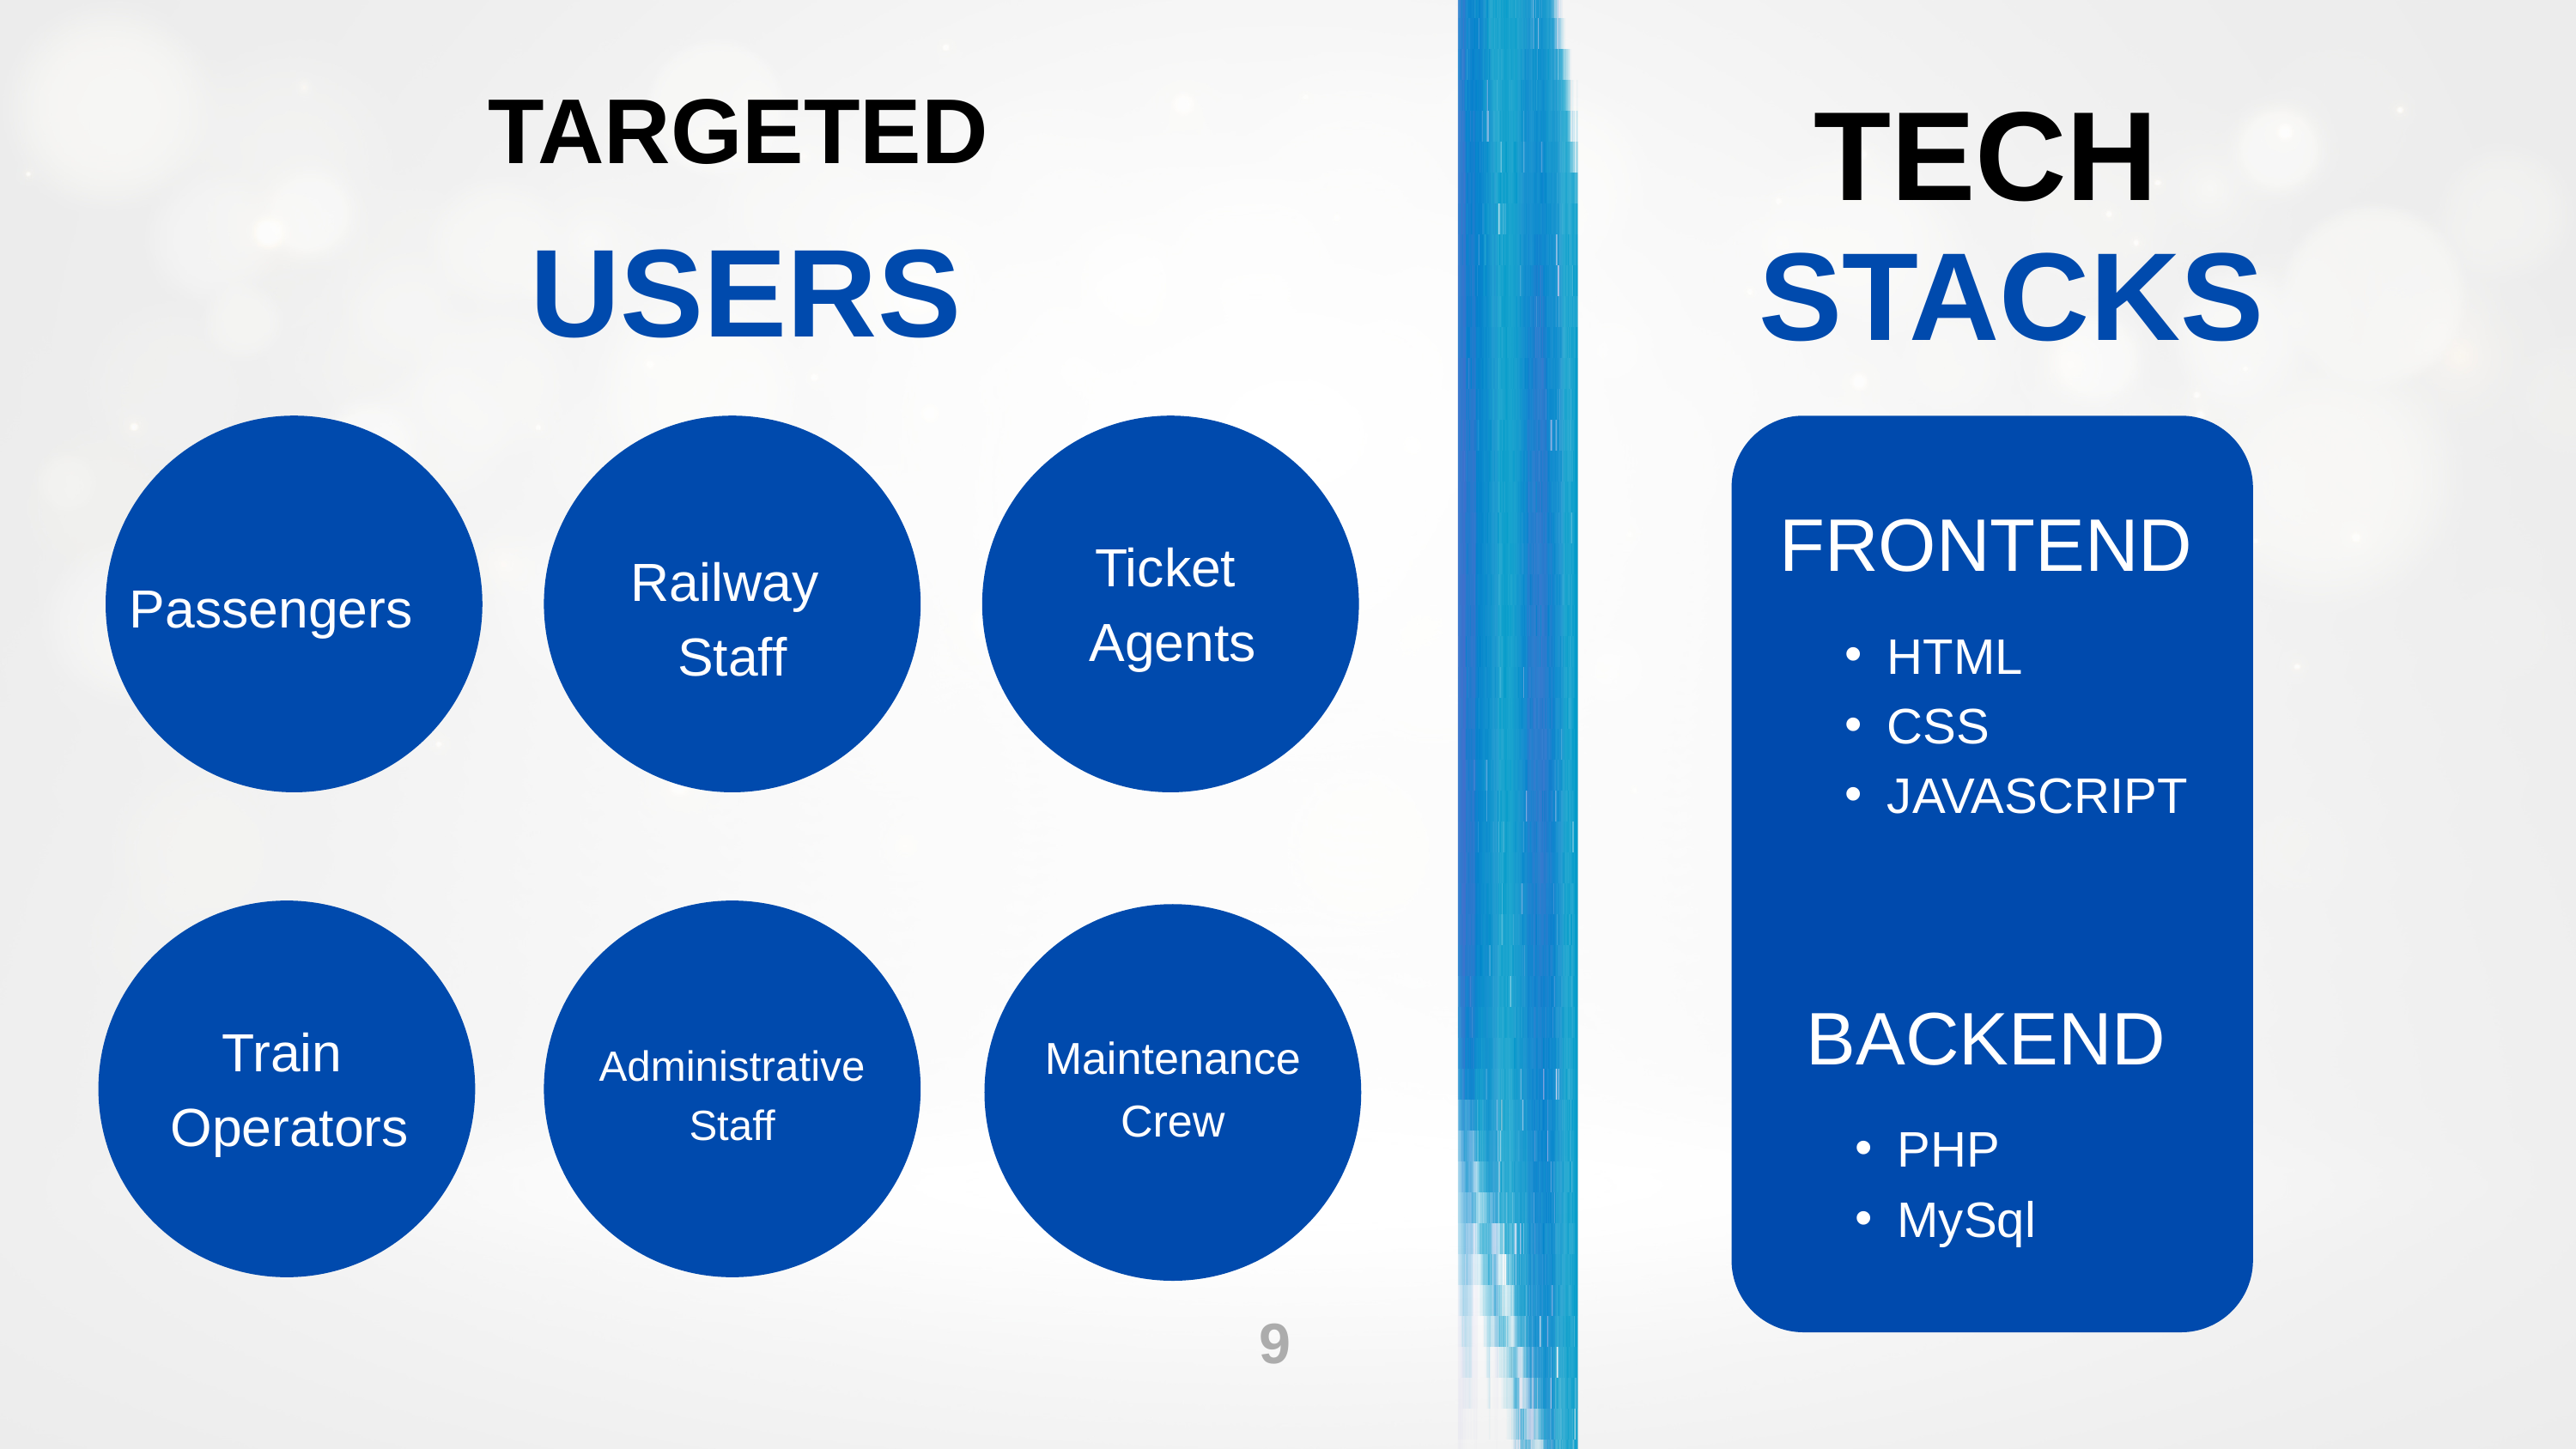

TECH
TARGETED
USERS
STACKS

FRONTEND
Ticket
Agents
Railway
Staff
Passengers
HTML
CSS
JAVASCRIPT

BACKEND
Train
 Operators
Maintenance Crew
Administrative Staff
PHP
MySql
9